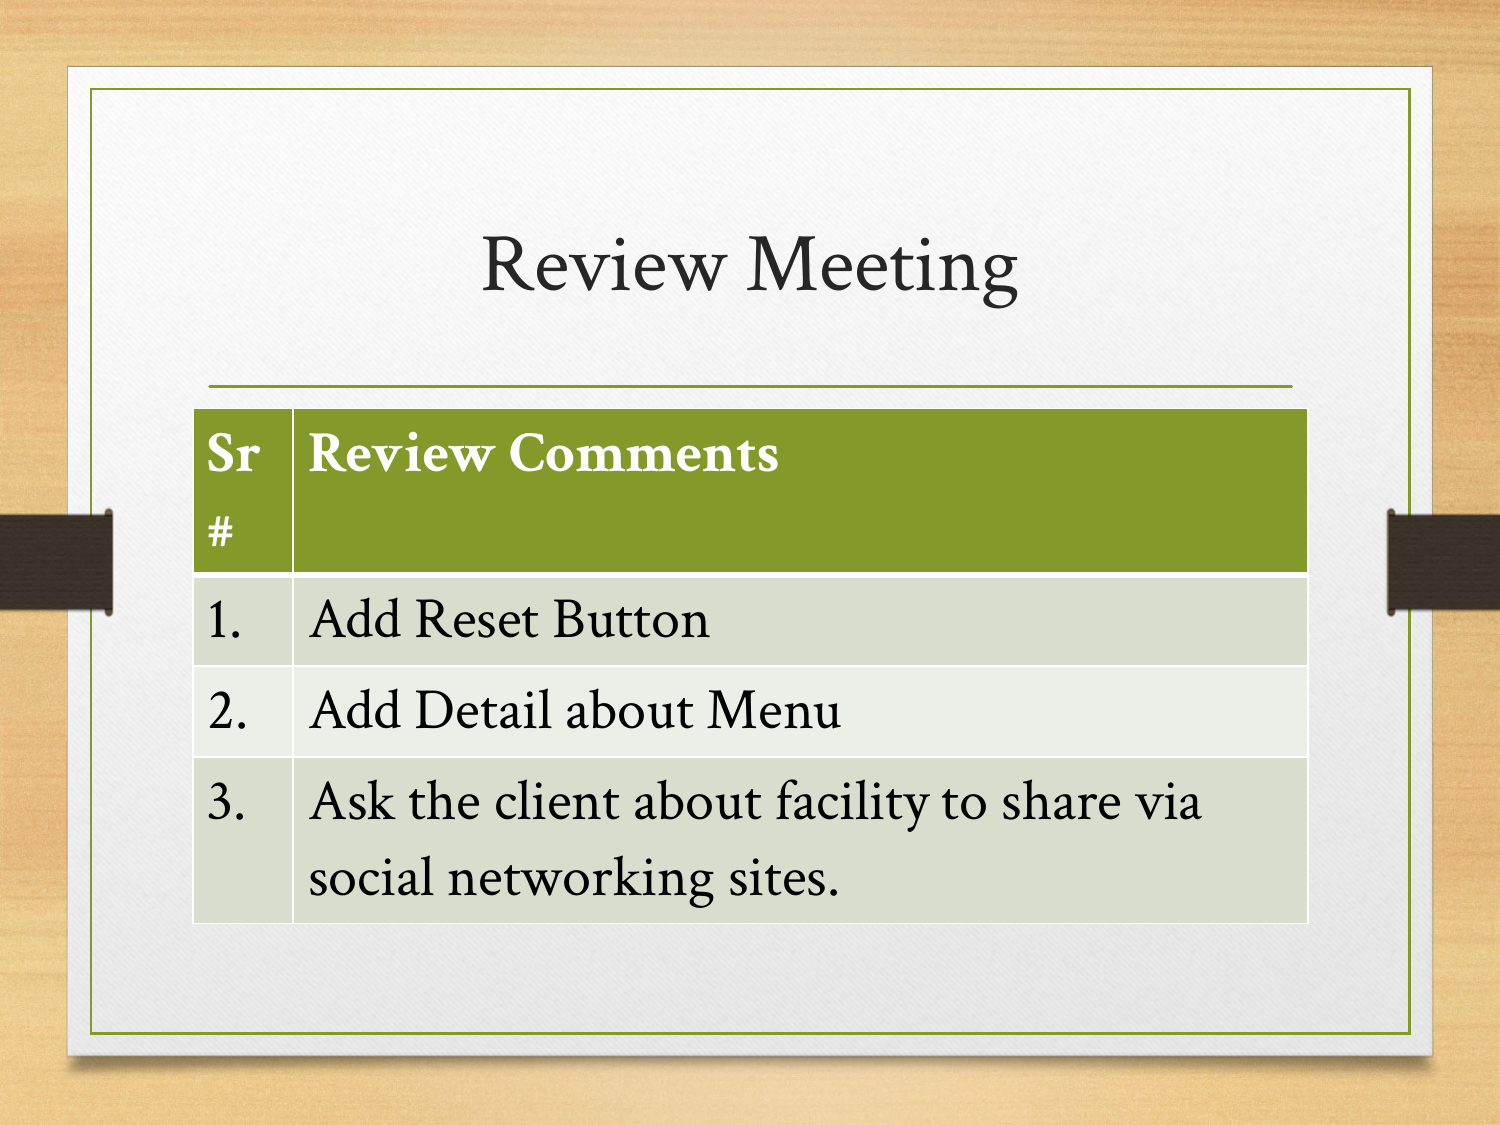

# Review Meeting
| Sr# | Review Comments |
| --- | --- |
| 1. | Add Reset Button |
| 2. | Add Detail about Menu |
| 3. | Ask the client about facility to share via social networking sites. |